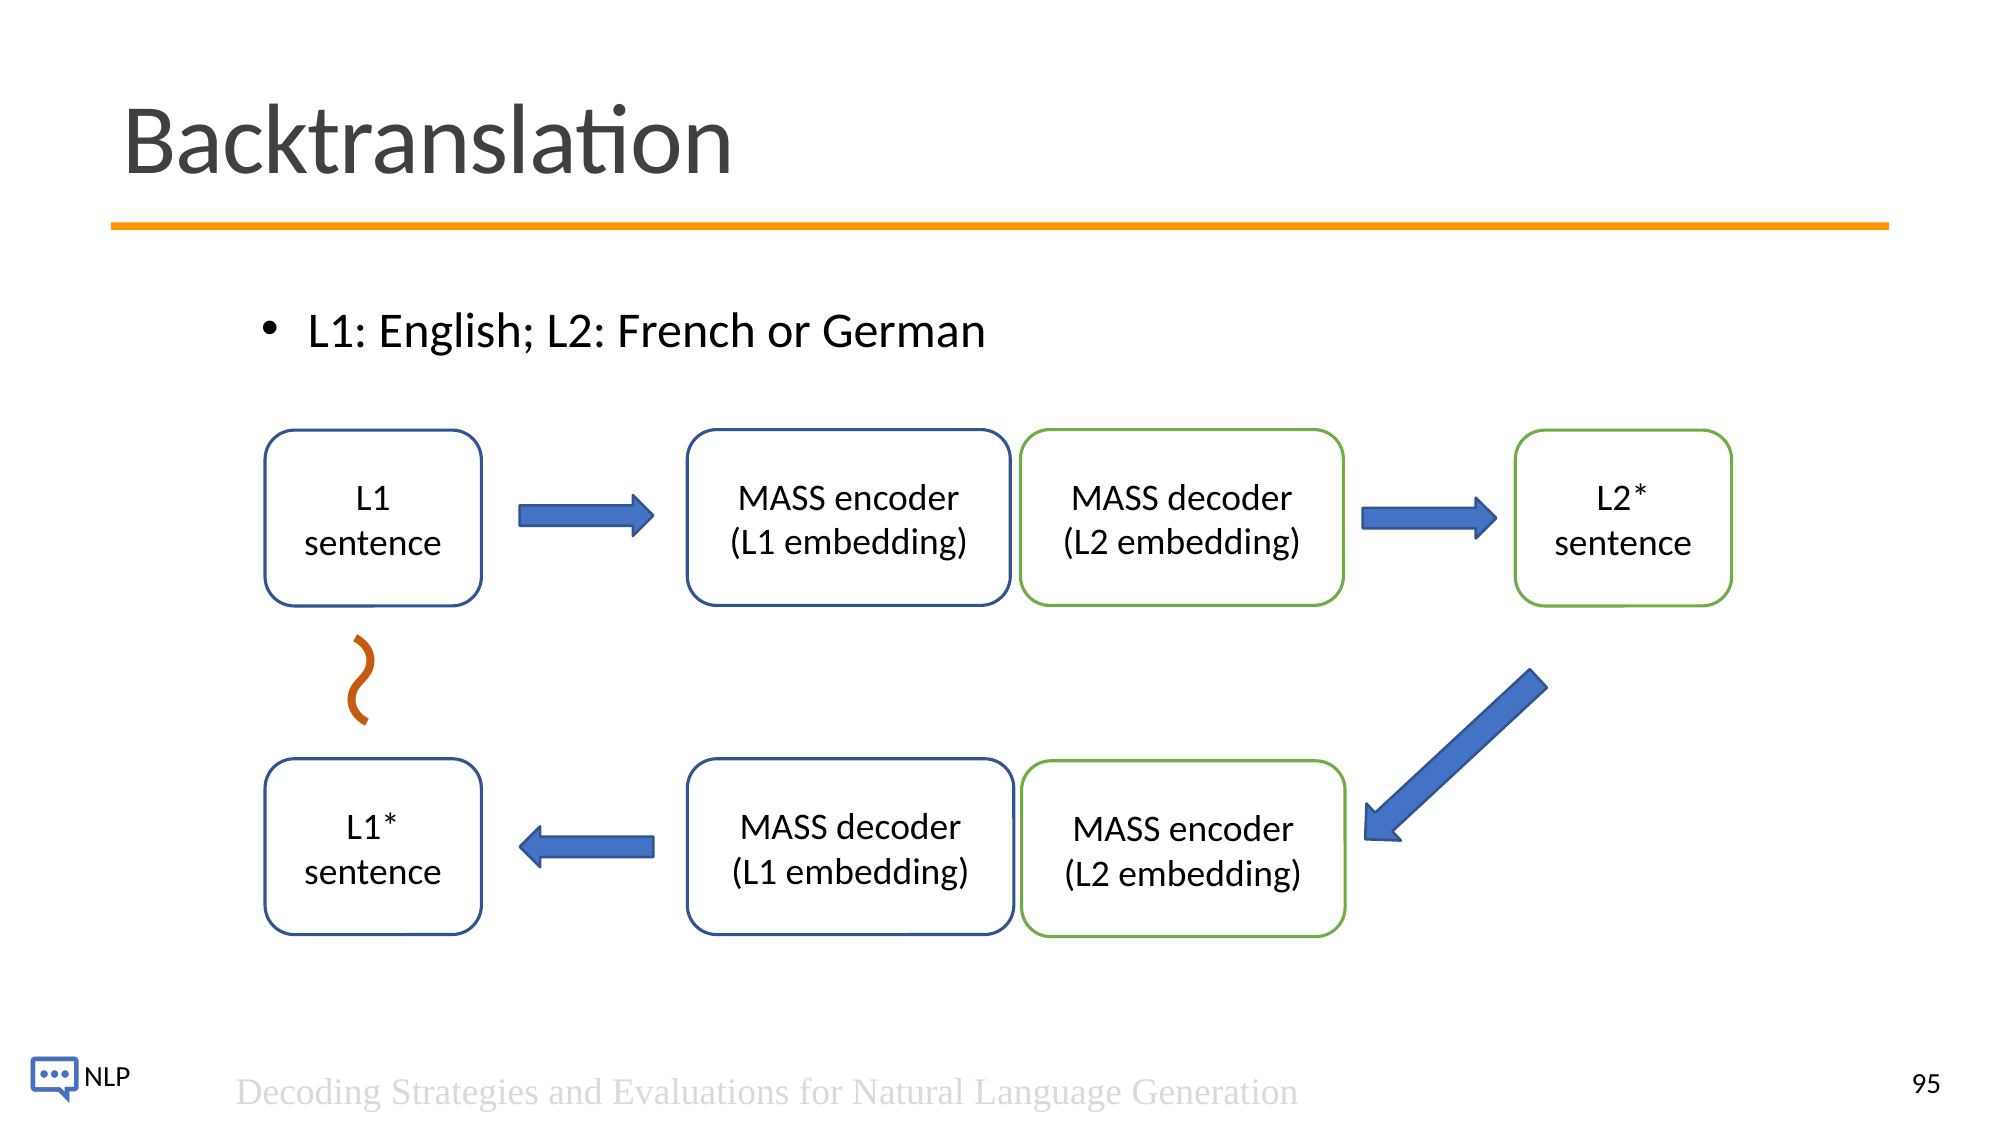

# Backtranslation
L1: English; L2: French or German
MASS encoder
(L1 embedding)
MASS decoder
(L2 embedding)
L1 sentence
L2* sentence

～

L1* sentence
MASS decoder
(L1 embedding)
MASS encoder
(L2 embedding)

95
Decoding Strategies and Evaluations for Natural Language Generation